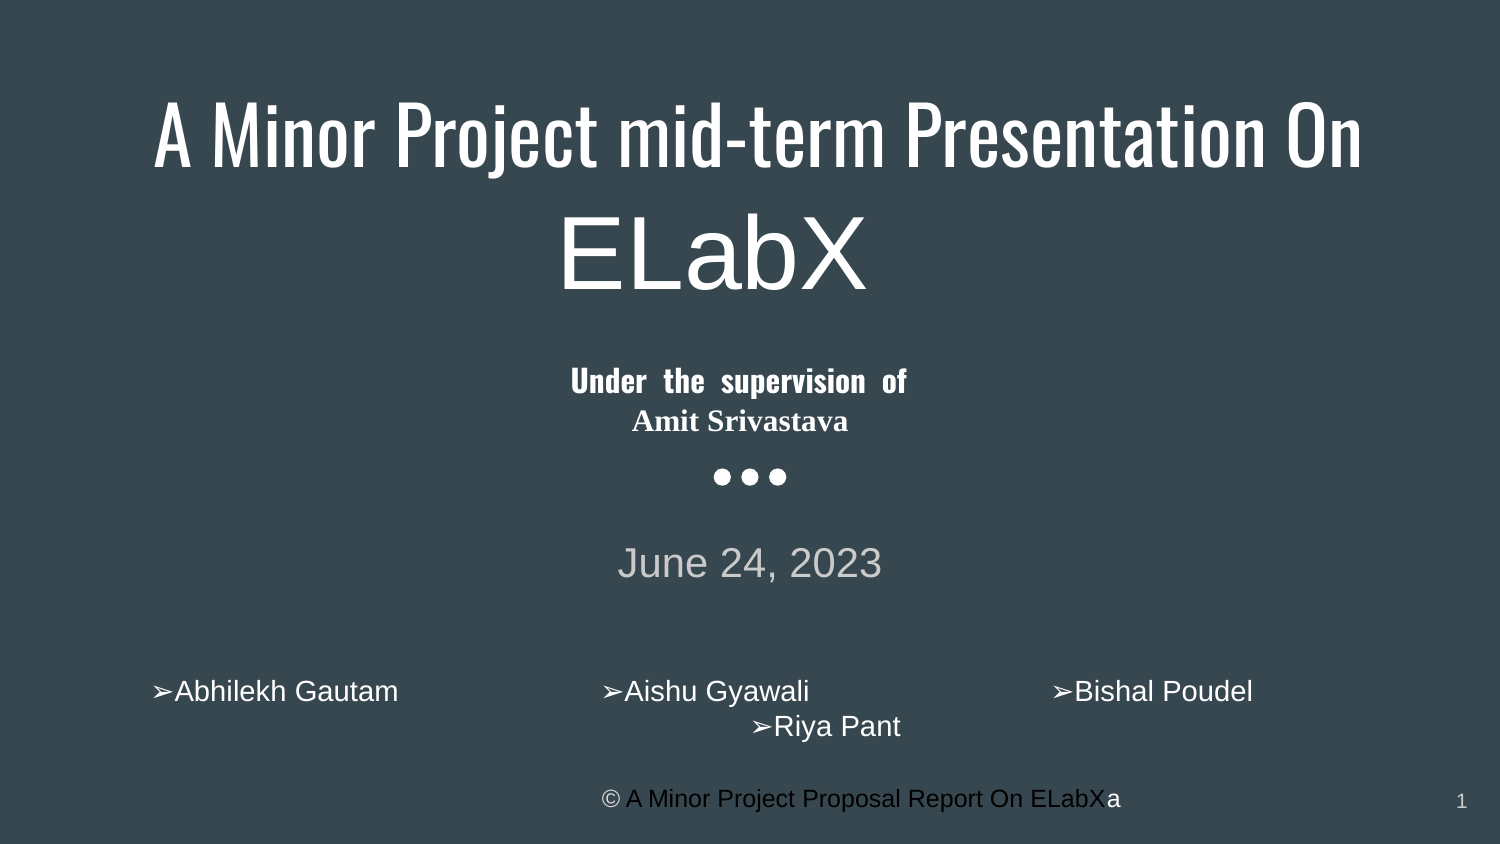

# A Minor Project mid-term Presentation On
ELabX
Under  the  supervision  of
       Amit Srivastava
June 24, 2023
➢Abhilekh Gautam 		➢Aishu Gyawali 		➢Bishal Poudel 		➢Riya Pant
1